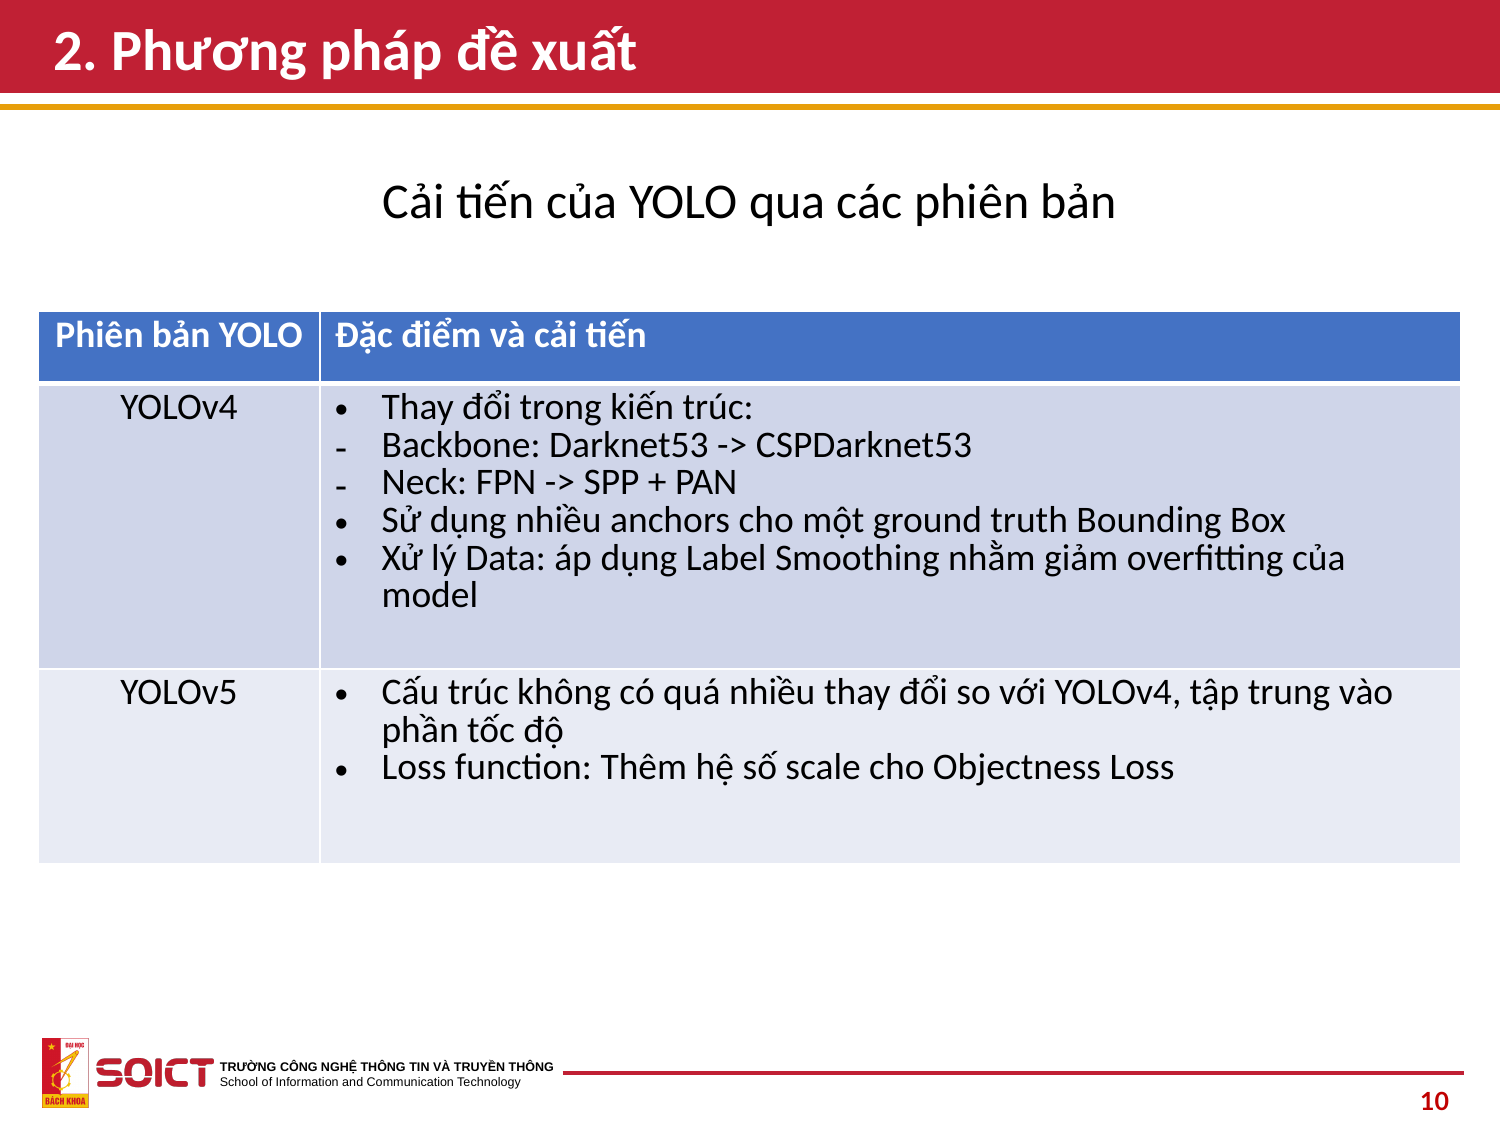

# 2. Phương pháp đề xuất
Cải tiến của YOLO qua các phiên bản
| Phiên bản YOLO | Đặc điểm và cải tiến |
| --- | --- |
| YOLOv4 | Thay đổi trong kiến trúc: Backbone: Darknet53 -> CSPDarknet53 Neck: FPN -> SPP + PAN Sử dụng nhiều anchors cho một ground truth Bounding Box Xử lý Data: áp dụng Label Smoothing nhằm giảm overfitting của model |
| YOLOv5 | Cấu trúc không có quá nhiều thay đổi so với YOLOv4, tập trung vào phần tốc độ Loss function: Thêm hệ số scale cho Objectness Loss |
10